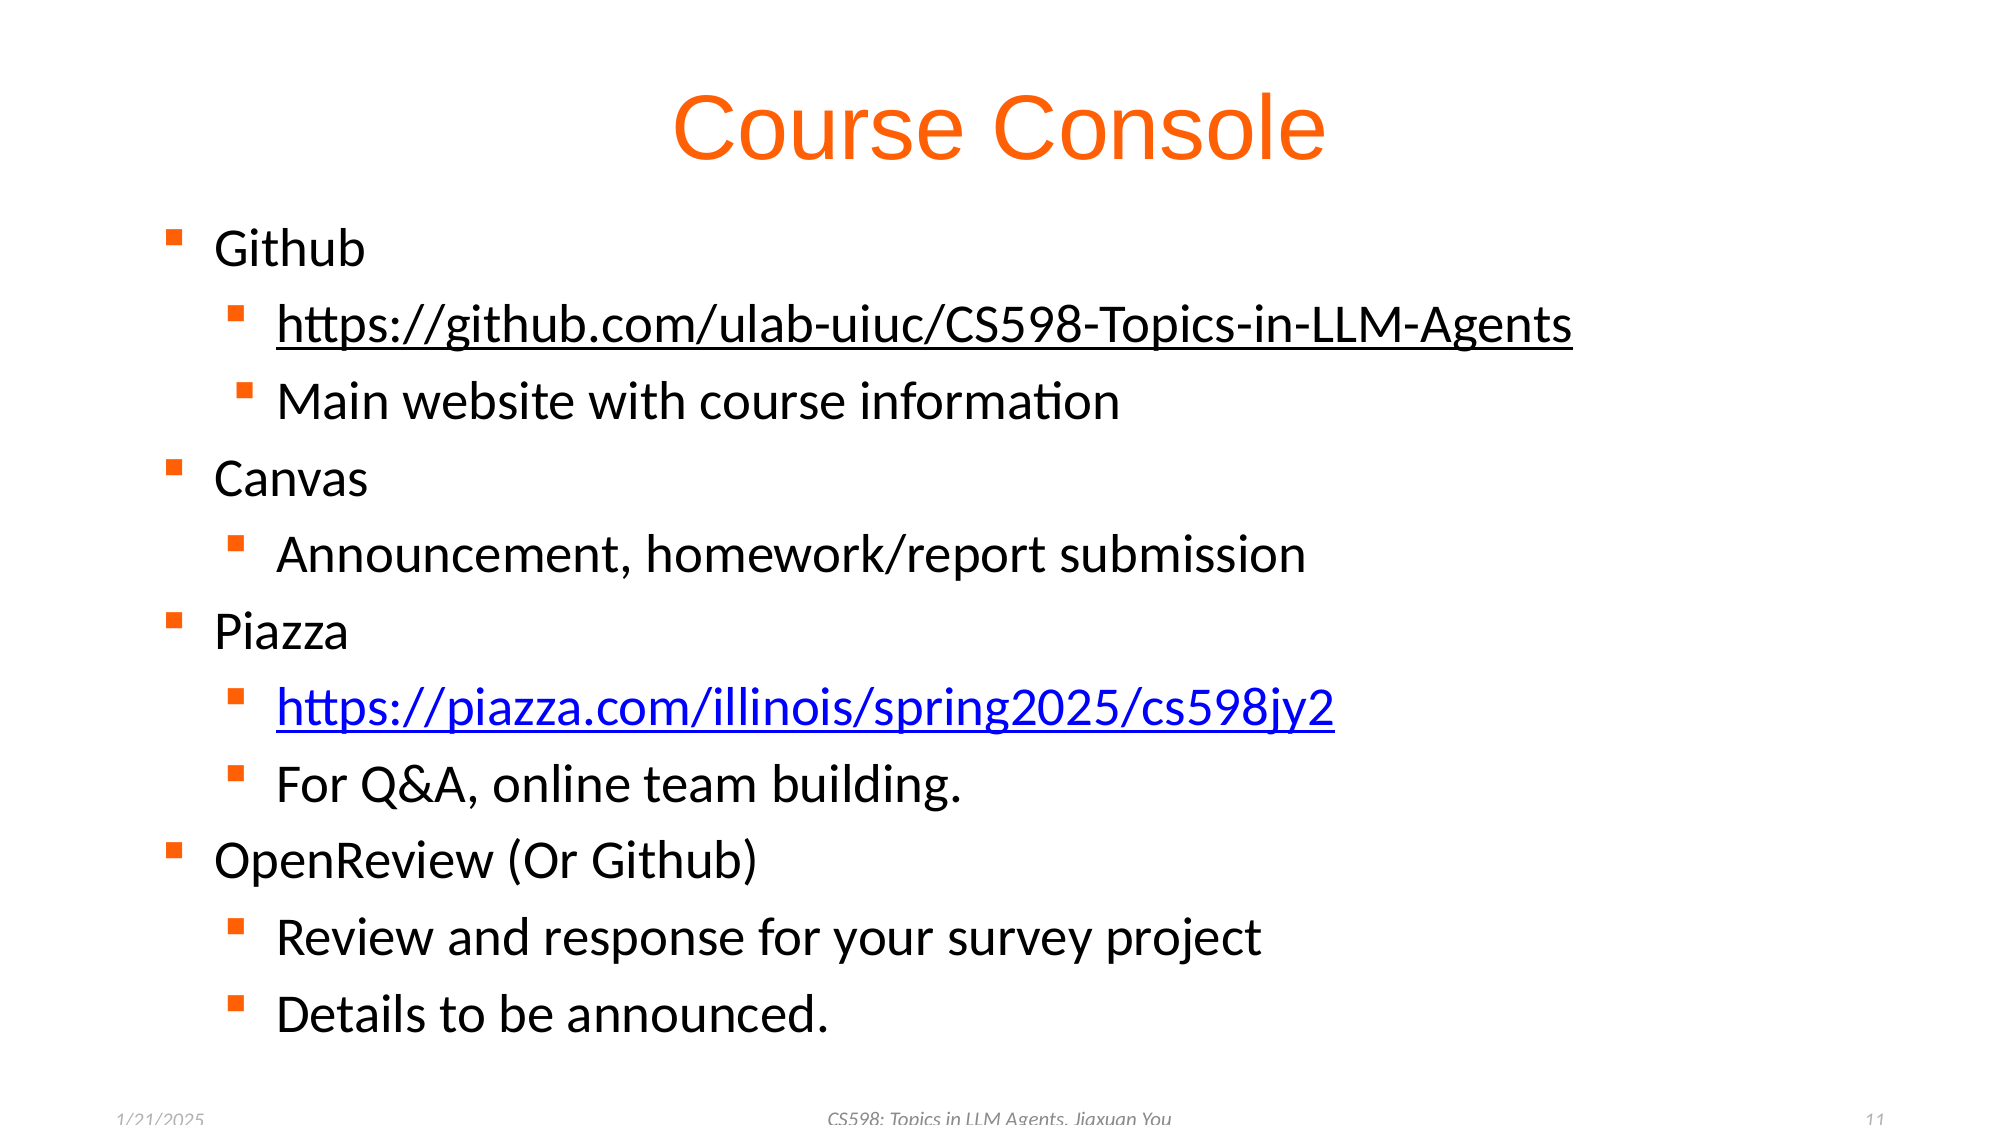

# Course Console
Github
https://github.com/ulab-uiuc/CS598-Topics-in-LLM-Agents
Main website with course information
Canvas
Announcement, homework/report submission
Piazza
https://piazza.com/illinois/spring2025/cs598jy2
For Q&A, online team building.
OpenReview (Or Github)
Review and response for your survey project
Details to be announced.

CS598: Topics in LLM Agents, Jiaxuan You
1/21/2025
11